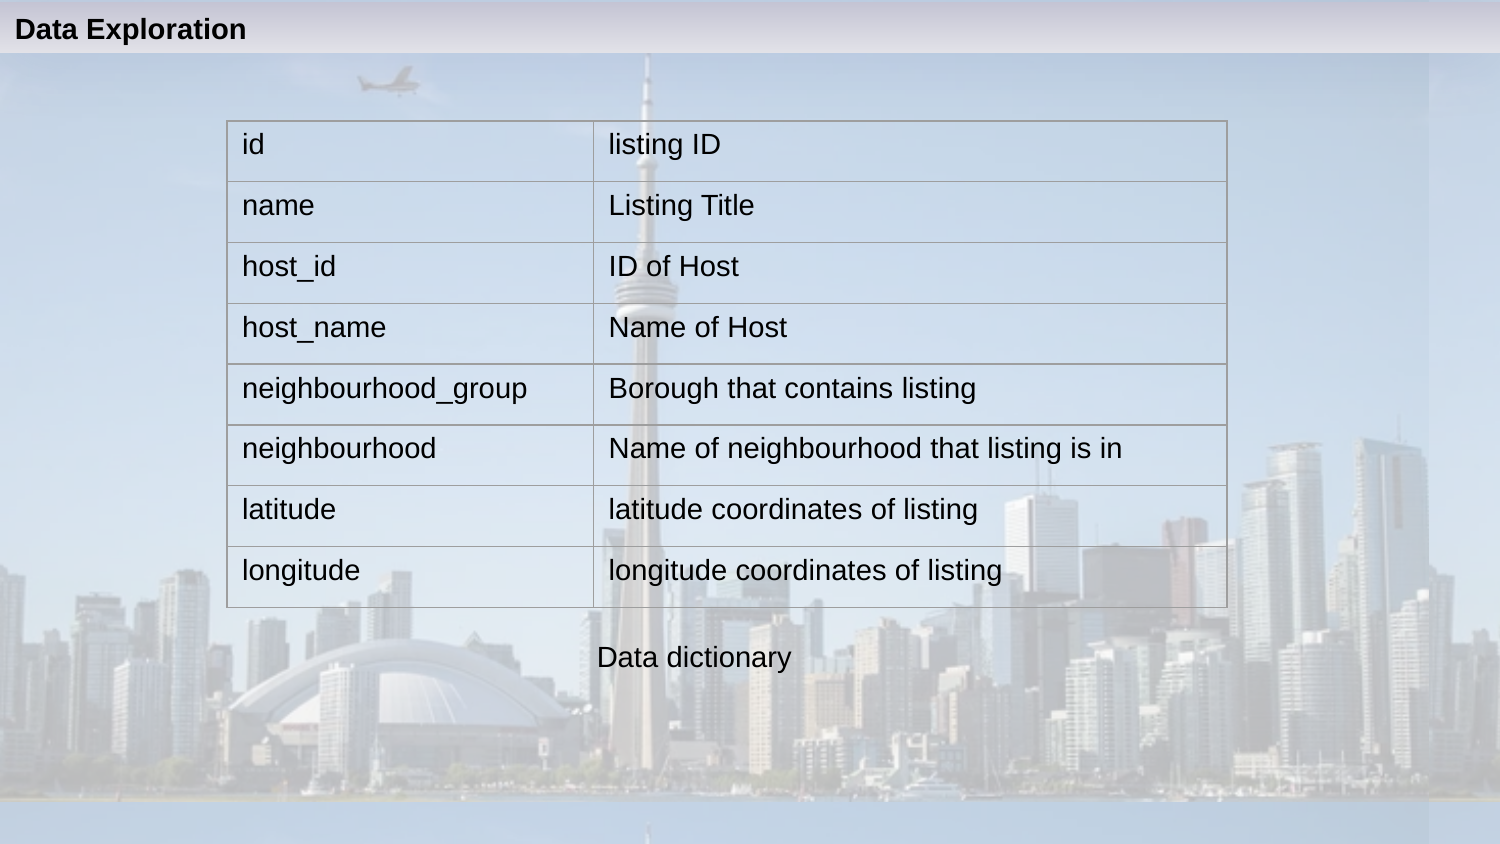

Data Exploration
| id | listing ID |
| --- | --- |
| name | Listing Title |
| host\_id | ID of Host |
| host\_name | Name of Host |
| neighbourhood\_group | Borough that contains listing |
| neighbourhood | Name of neighbourhood that listing is in |
| latitude | latitude coordinates of listing |
| longitude | longitude coordinates of listing |
                          Data dictionary